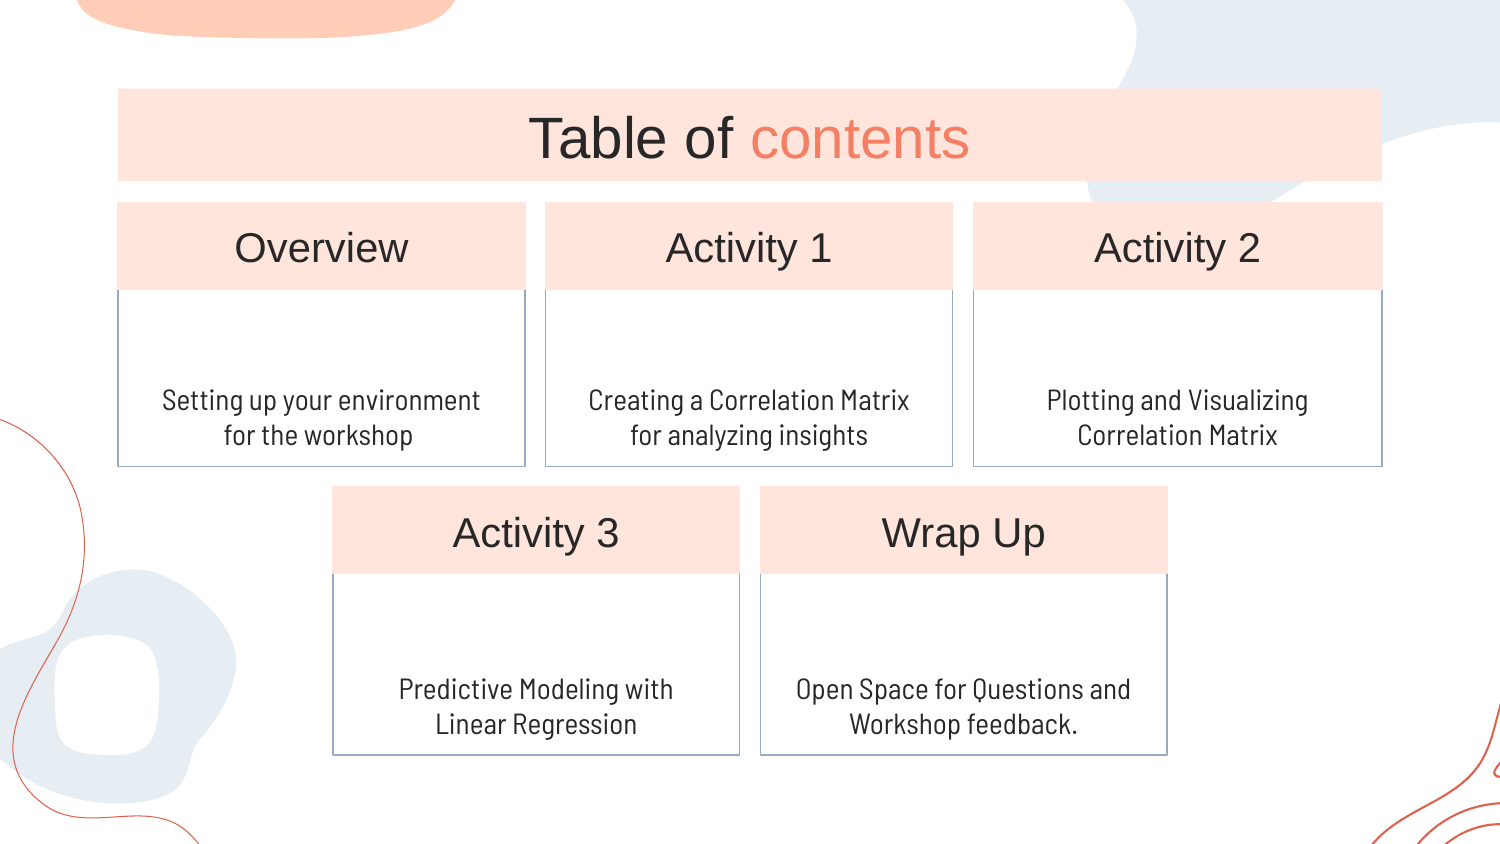

Table of contents
# Overview
Activity 1
Activity 2
Setting up your environment for the workshop
Creating a Correlation Matrix for analyzing insights
Plotting and Visualizing Correlation Matrix
Activity 3
Wrap Up
Predictive Modeling with Linear Regression
Open Space for Questions and Workshop feedback.